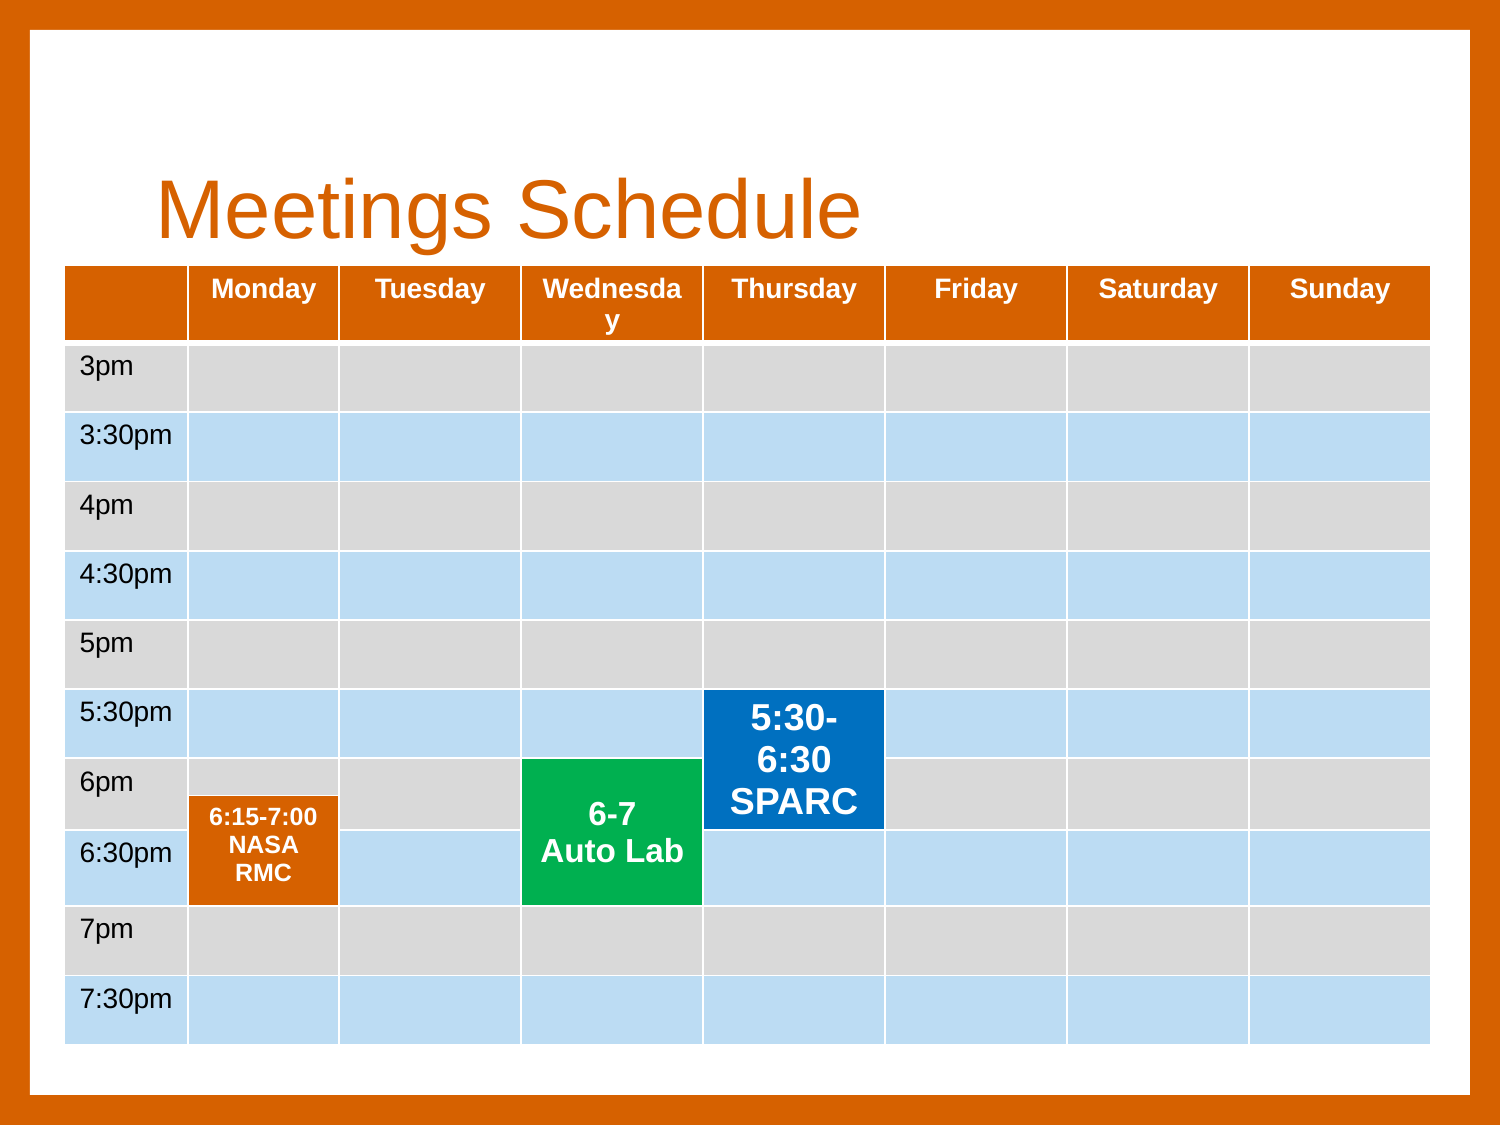

# Meetings Schedule
|  | Monday | Tuesday | Wednesday | Thursday | Friday | Saturday | Sunday |
| --- | --- | --- | --- | --- | --- | --- | --- |
| 3pm |  |  |  |  |  |  |  |
| 3:30pm |  |  |  |  |  |  |  |
| 4pm |  |  |  |  |  |  |  |
| 4:30pm |  |  |  |  |  |  |  |
| 5pm |  |  |  |  |  |  |  |
| 5:30pm |  |  |  | 5:30-6:30 SPARC |  |  |  |
| 6pm |  |  | 6-7 Auto Lab |  |  |  |  |
|  | 6:15-7:00 NASA RMC |  |  |  |  |  |  |
| 6:30pm |  |  |  |  |  |  |  |
| 7pm |  |  |  |  |  |  |  |
| 7:30pm |  |  |  |  |  |  |  |